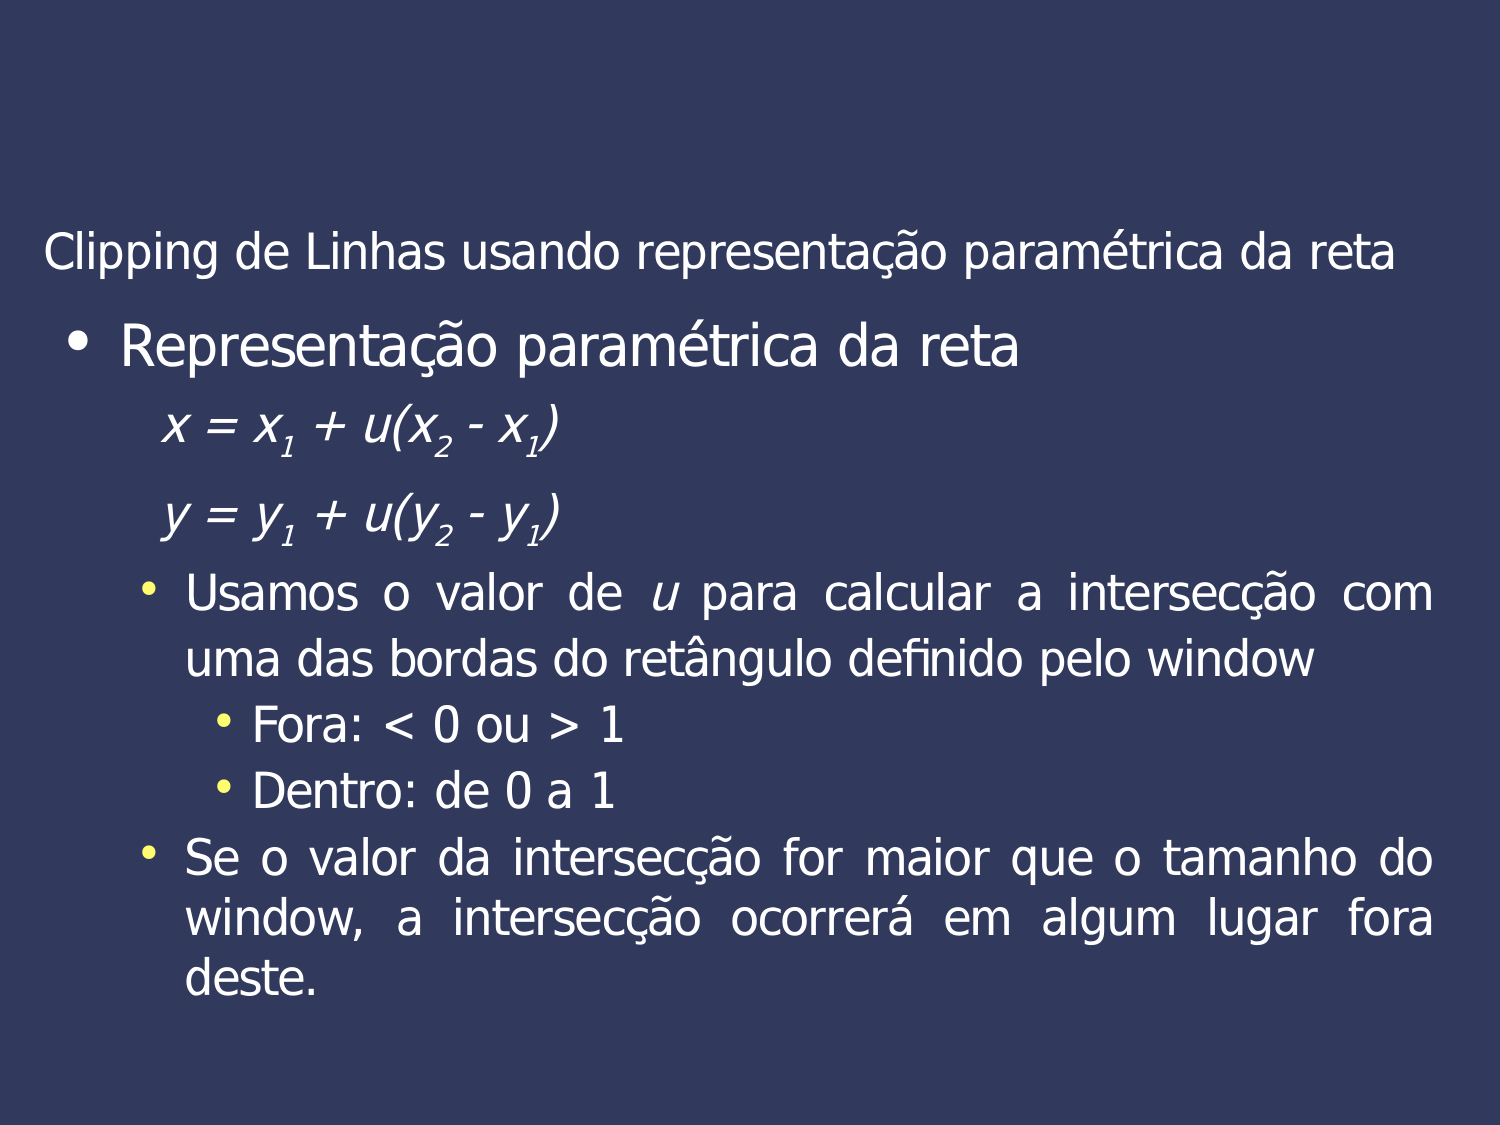

Clipping de Linhas usando representação paramétrica da reta
Representação paramétrica da reta

Usamos o valor de u para calcular a intersecção com uma das bordas do retângulo definido pelo window
Fora: < 0 ou > 1
Dentro: de 0 a 1
Se o valor da intersecção for maior que o tamanho do window, a intersecção ocorrerá em algum lugar fora deste.
x = x1 + u(x2 - x1)
y = y1 + u(y2 - y1)